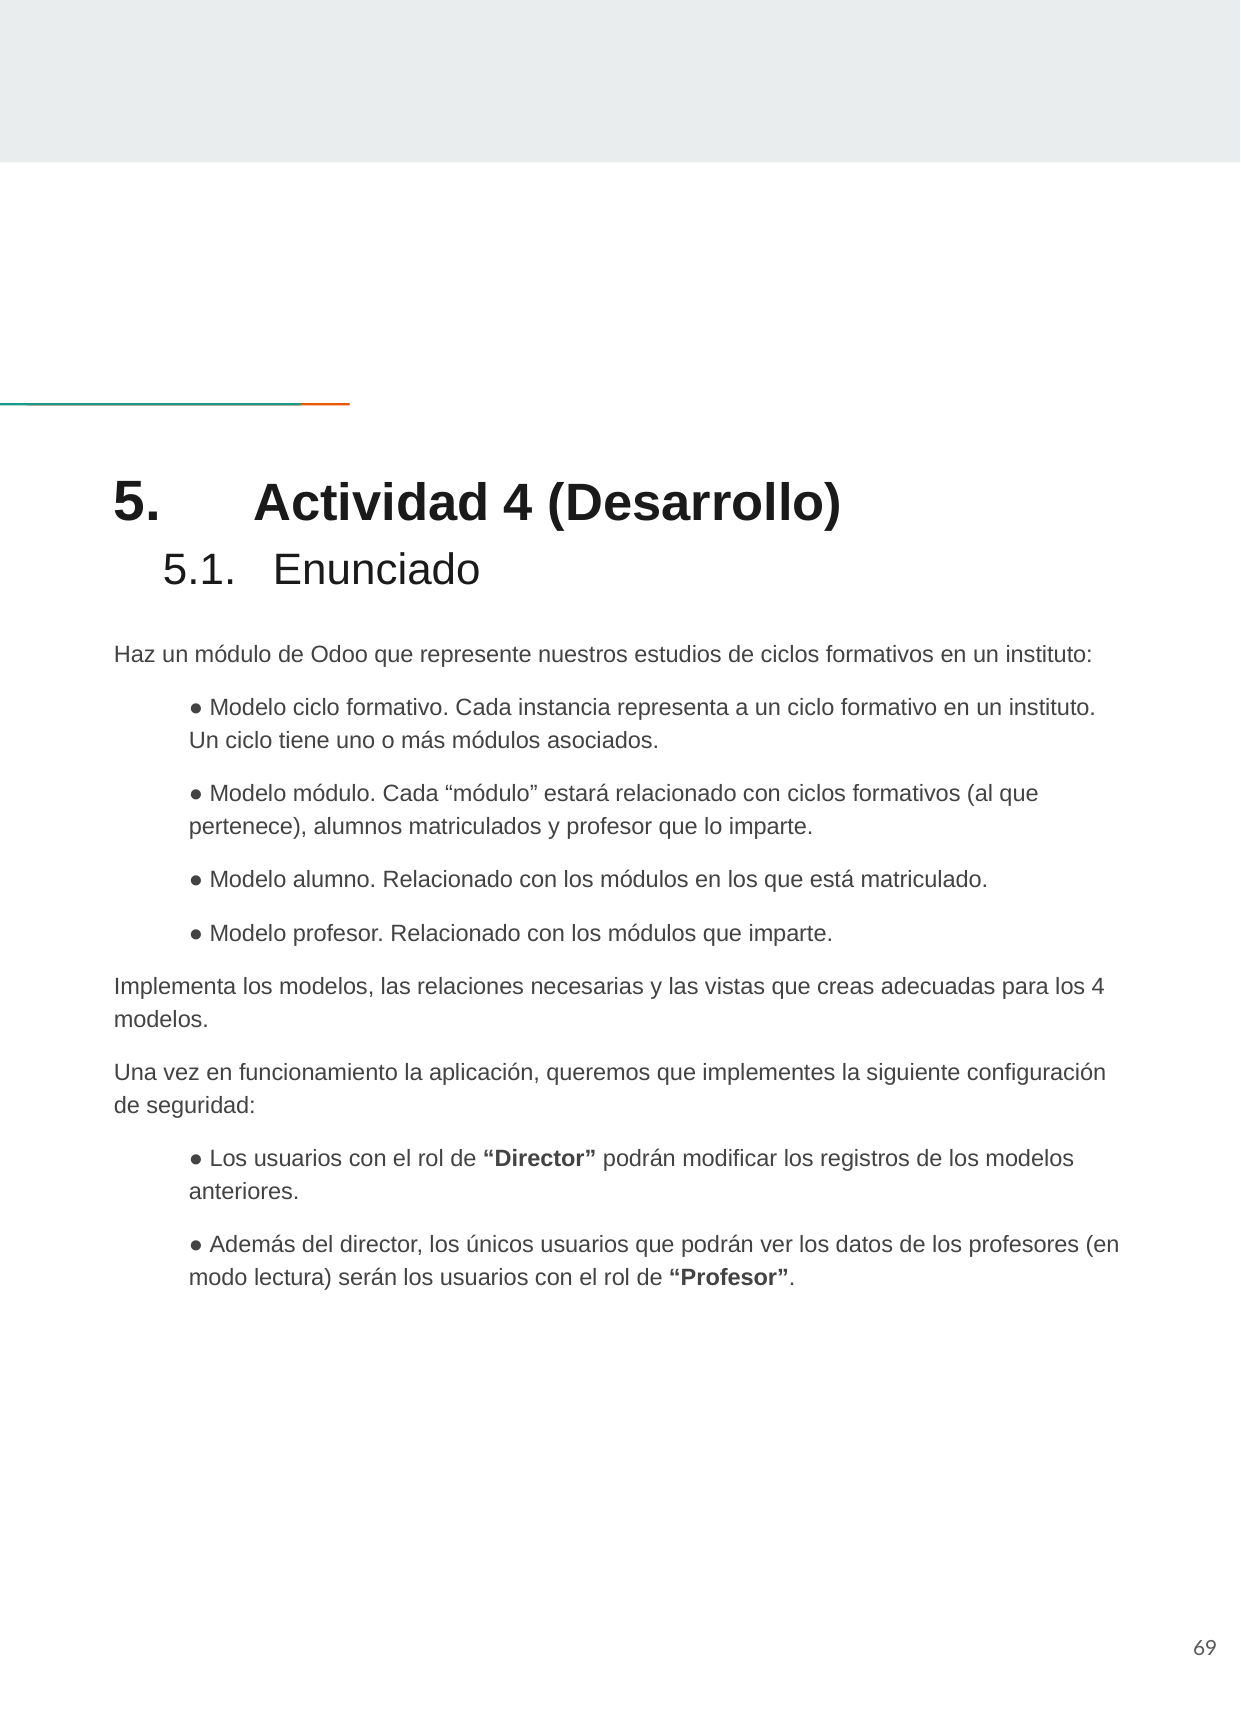

# 5.	Actividad 4 (Desarrollo)
    5.1.   Enunciado
Haz un módulo de Odoo que represente nuestros estudios de ciclos formativos en un instituto:
● Modelo ciclo formativo. Cada instancia representa a un ciclo formativo en un instituto. Un ciclo tiene uno o más módulos asociados.
● Modelo módulo. Cada “módulo” estará relacionado con ciclos formativos (al que pertenece), alumnos matriculados y profesor que lo imparte.
● Modelo alumno. Relacionado con los módulos en los que está matriculado.
● Modelo profesor. Relacionado con los módulos que imparte.
Implementa los modelos, las relaciones necesarias y las vistas que creas adecuadas para los 4 modelos.
Una vez en funcionamiento la aplicación, queremos que implementes la siguiente configuración de seguridad:
● Los usuarios con el rol de “Director” podrán modificar los registros de los modelos anteriores.
● Además del director, los únicos usuarios que podrán ver los datos de los profesores (en modo lectura) serán los usuarios con el rol de “Profesor”.

69